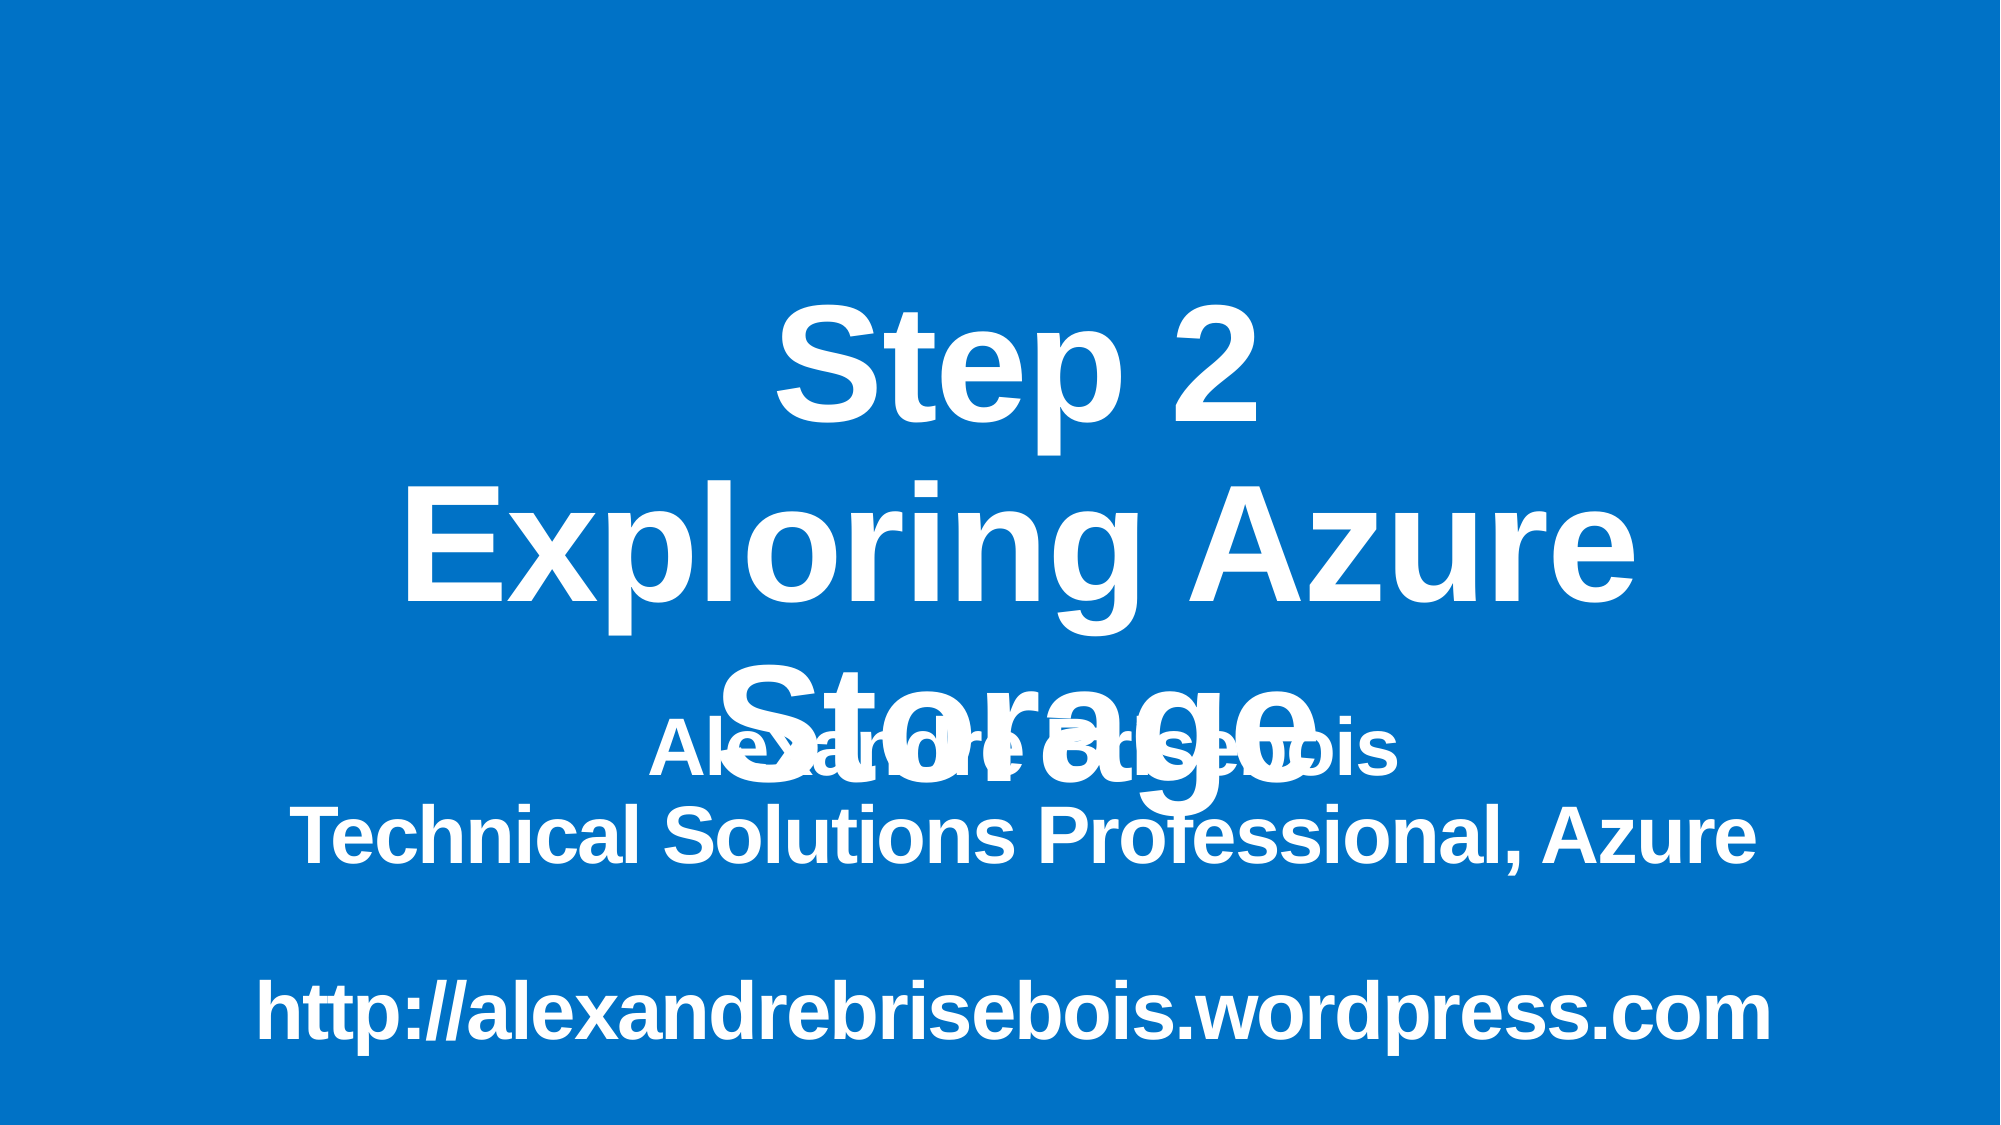

# Step 2 Exploring Azure Storage
Alexandre Brisebois
Technical Solutions Professional, Azure
http://alexandrebrisebois.wordpress.com